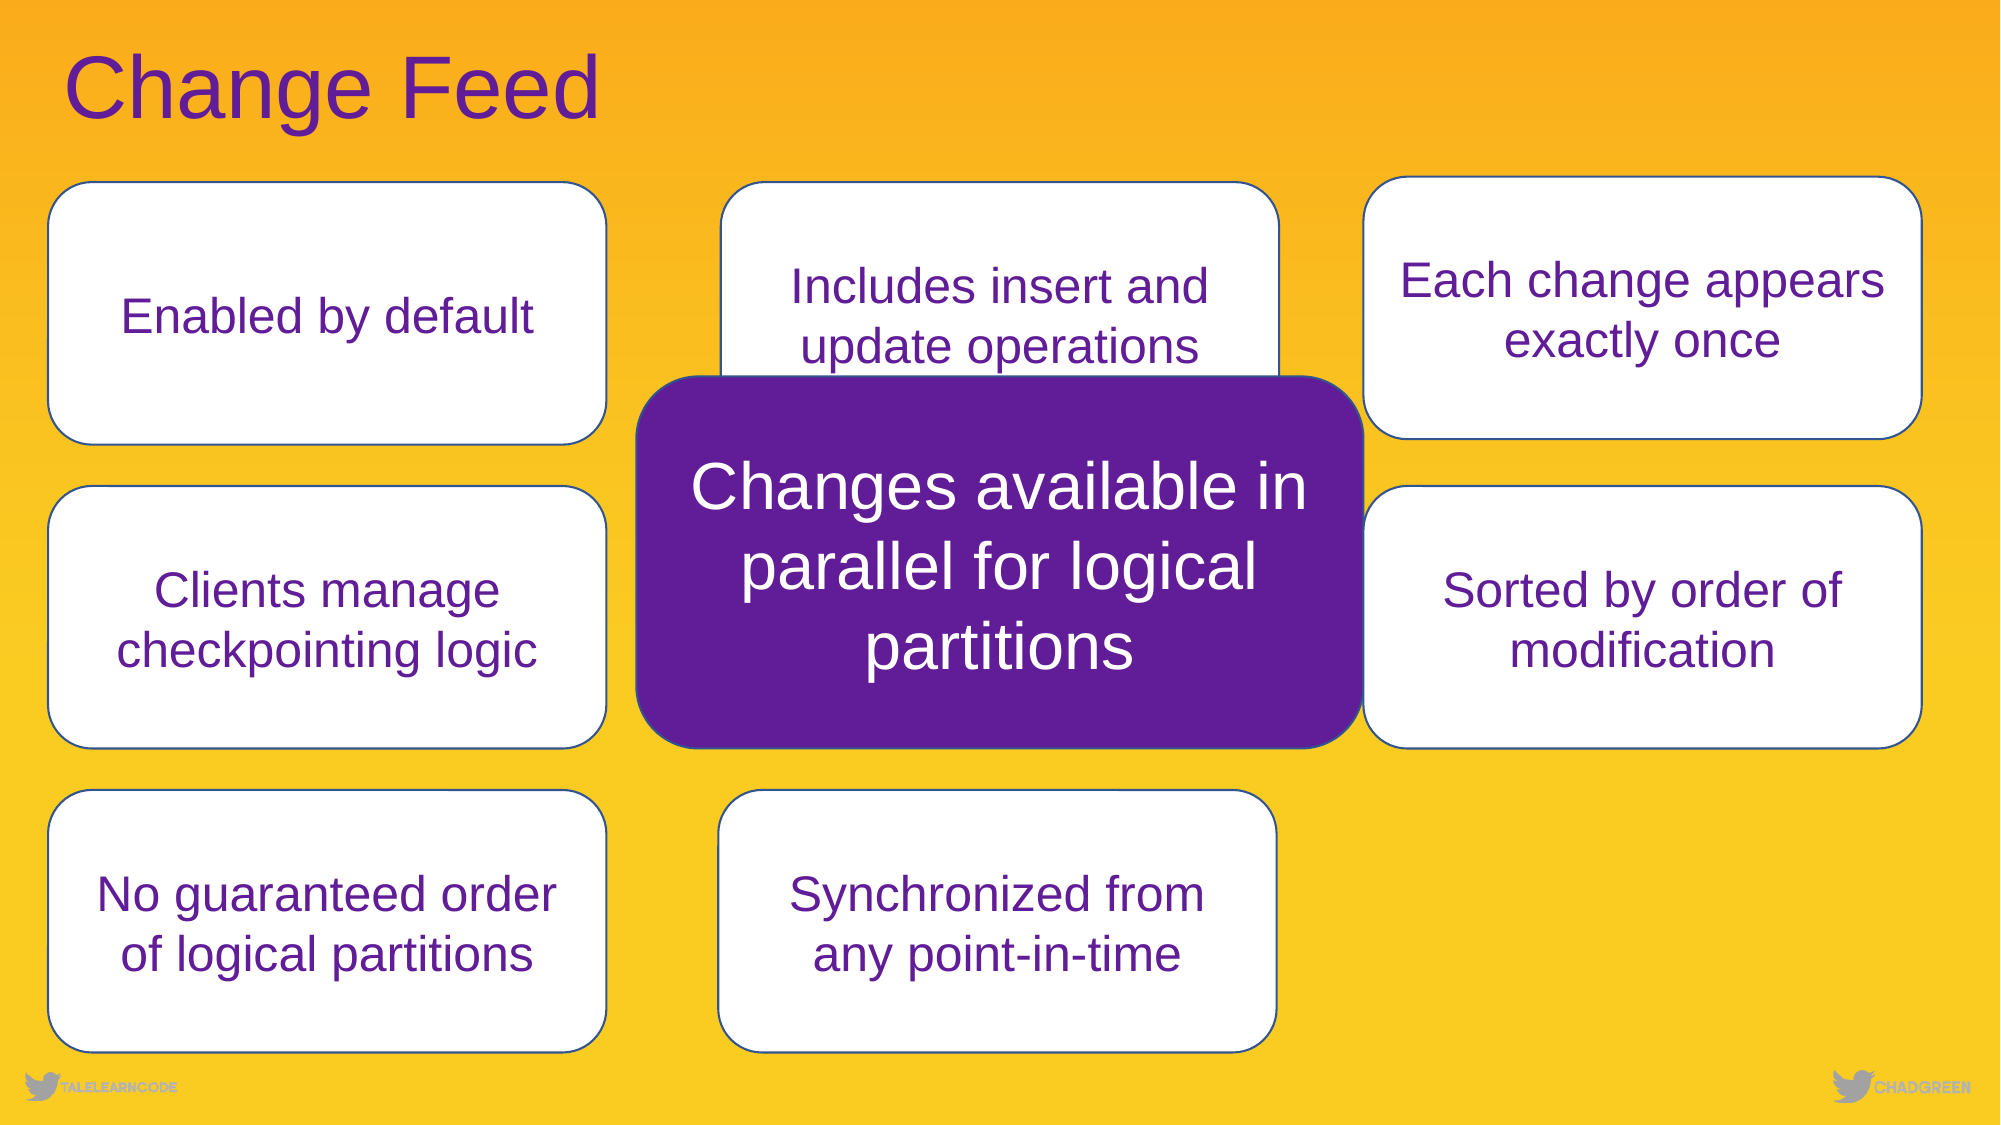

# Change Feed
Each change appears exactly once
Enabled by default
Includes insert and update operations
Changes available in parallel for logical partitions
Clients manage checkpointing logic
Sorted by order of modification
No guaranteed order of logical partitions
Synchronized from any point-in-time